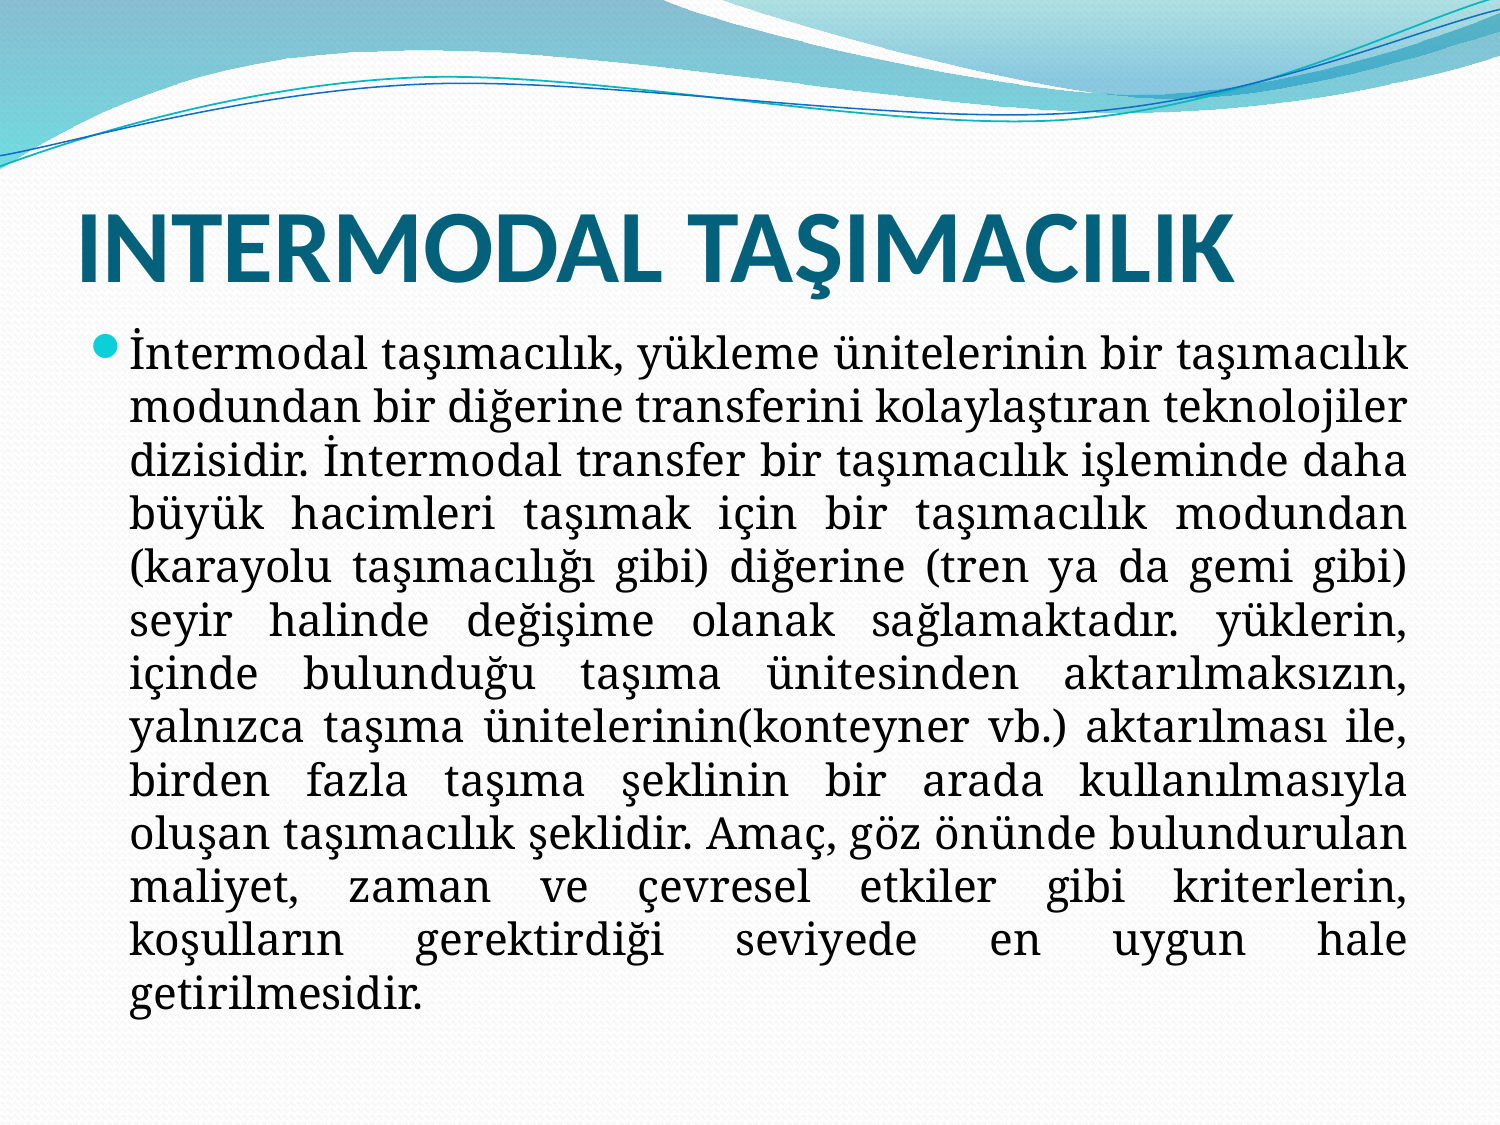

# INTERMODAL TAŞIMACILIK
İntermodal taşımacılık, yükleme ünitelerinin bir taşımacılık modundan bir diğerine transferini kolaylaştıran teknolojiler dizisidir. İntermodal transfer bir taşımacılık işleminde daha büyük hacimleri taşımak için bir taşımacılık modundan (karayolu taşımacılığı gibi) diğerine (tren ya da gemi gibi) seyir halinde değişime olanak sağlamaktadır. yüklerin, içinde bulunduğu taşıma ünitesinden aktarılmaksızın, yalnızca taşıma ünitelerinin(konteyner vb.) aktarılması ile, birden fazla taşıma şeklinin bir arada kullanılmasıyla oluşan taşımacılık şeklidir. Amaç, göz önünde bulundurulan maliyet, zaman ve çevresel etkiler gibi kriterlerin, koşulların gerektirdiği seviyede en uygun hale getirilmesidir.